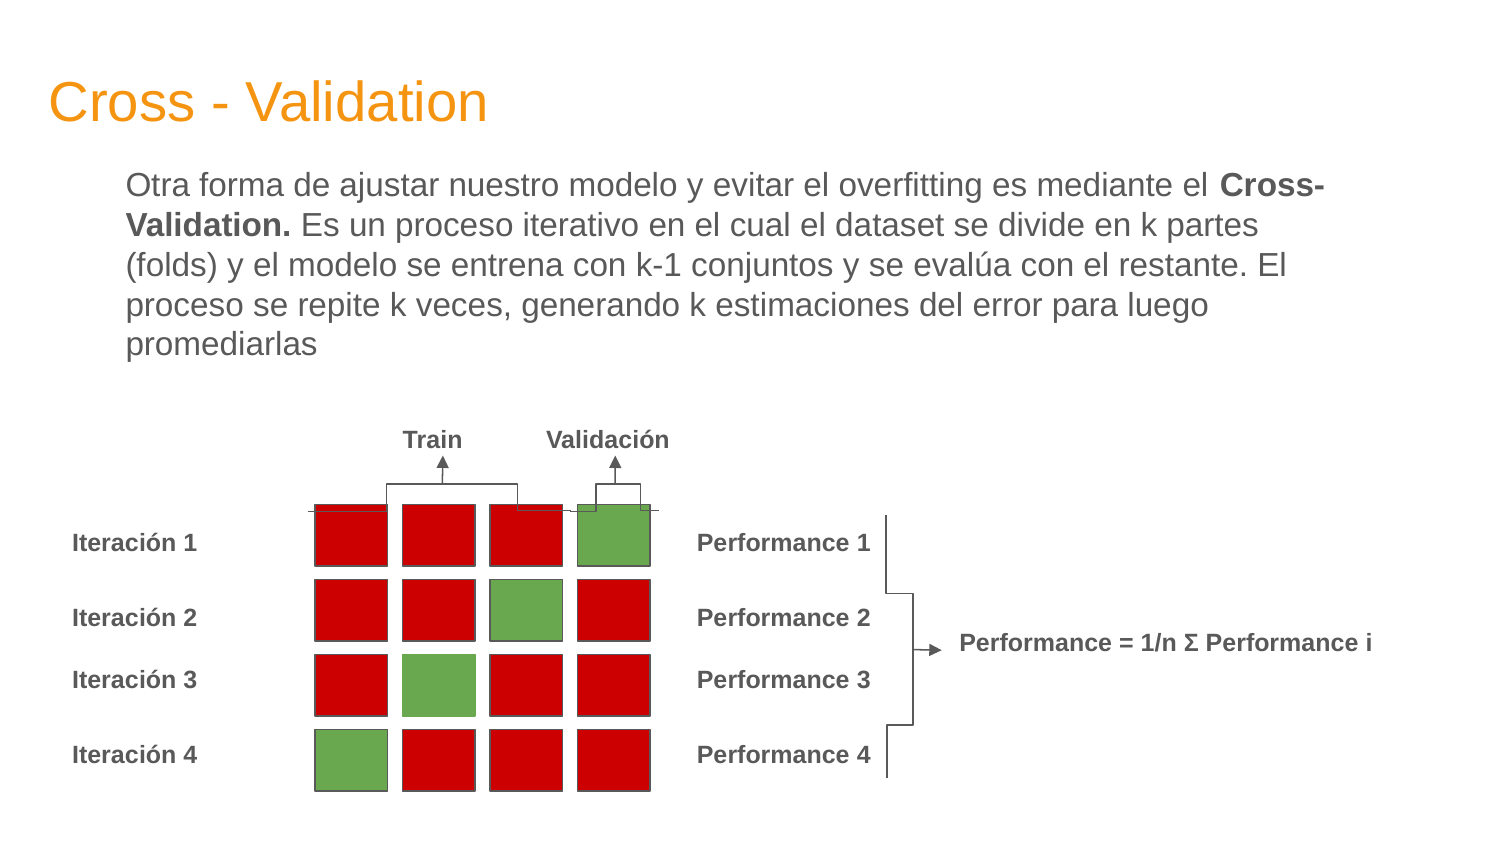

Cross - Validation
Otra forma de ajustar nuestro modelo y evitar el overfitting es mediante el Cross-Validation. Es un proceso iterativo en el cual el dataset se divide en k partes (folds) y el modelo se entrena con k-1 conjuntos y se evalúa con el restante. El proceso se repite k veces, generando k estimaciones del error para luego promediarlas
Train
Validación

Iteración 1
Performance 1

Iteración 2
Performance 2
Performance = 1/n Σ Performance i
Iteración 3
Performance 3

Iteración 4
Performance 4